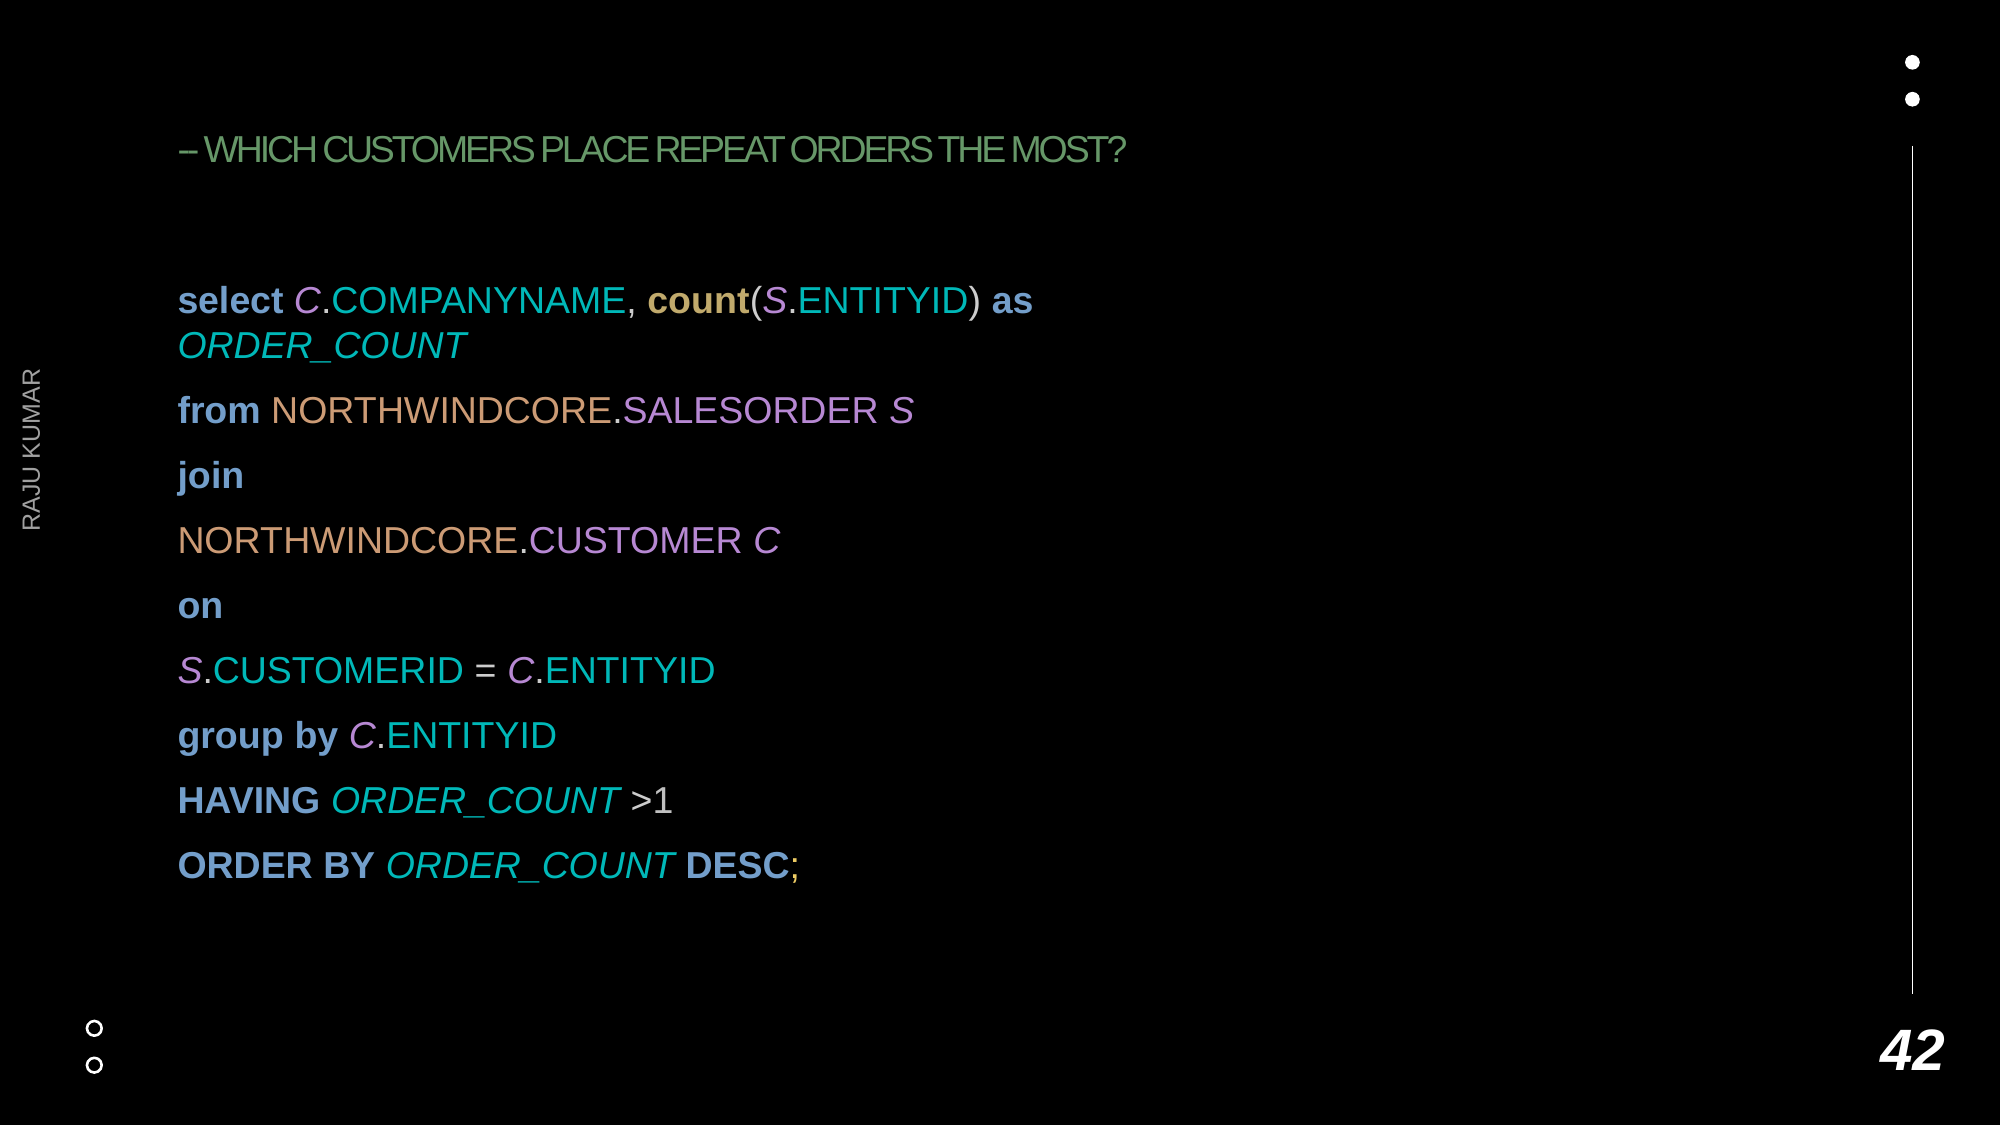

# -- Which customers place repeat orders the most?
select C.COMPANYNAME, count(S.ENTITYID) as ORDER_COUNT
from NORTHWINDCORE.SALESORDER S
join
NORTHWINDCORE.CUSTOMER C
on
S.CUSTOMERID = C.ENTITYID
group by C.ENTITYID
HAVING ORDER_COUNT >1
ORDER BY ORDER_COUNT DESC;

RAJU KUMAR
42